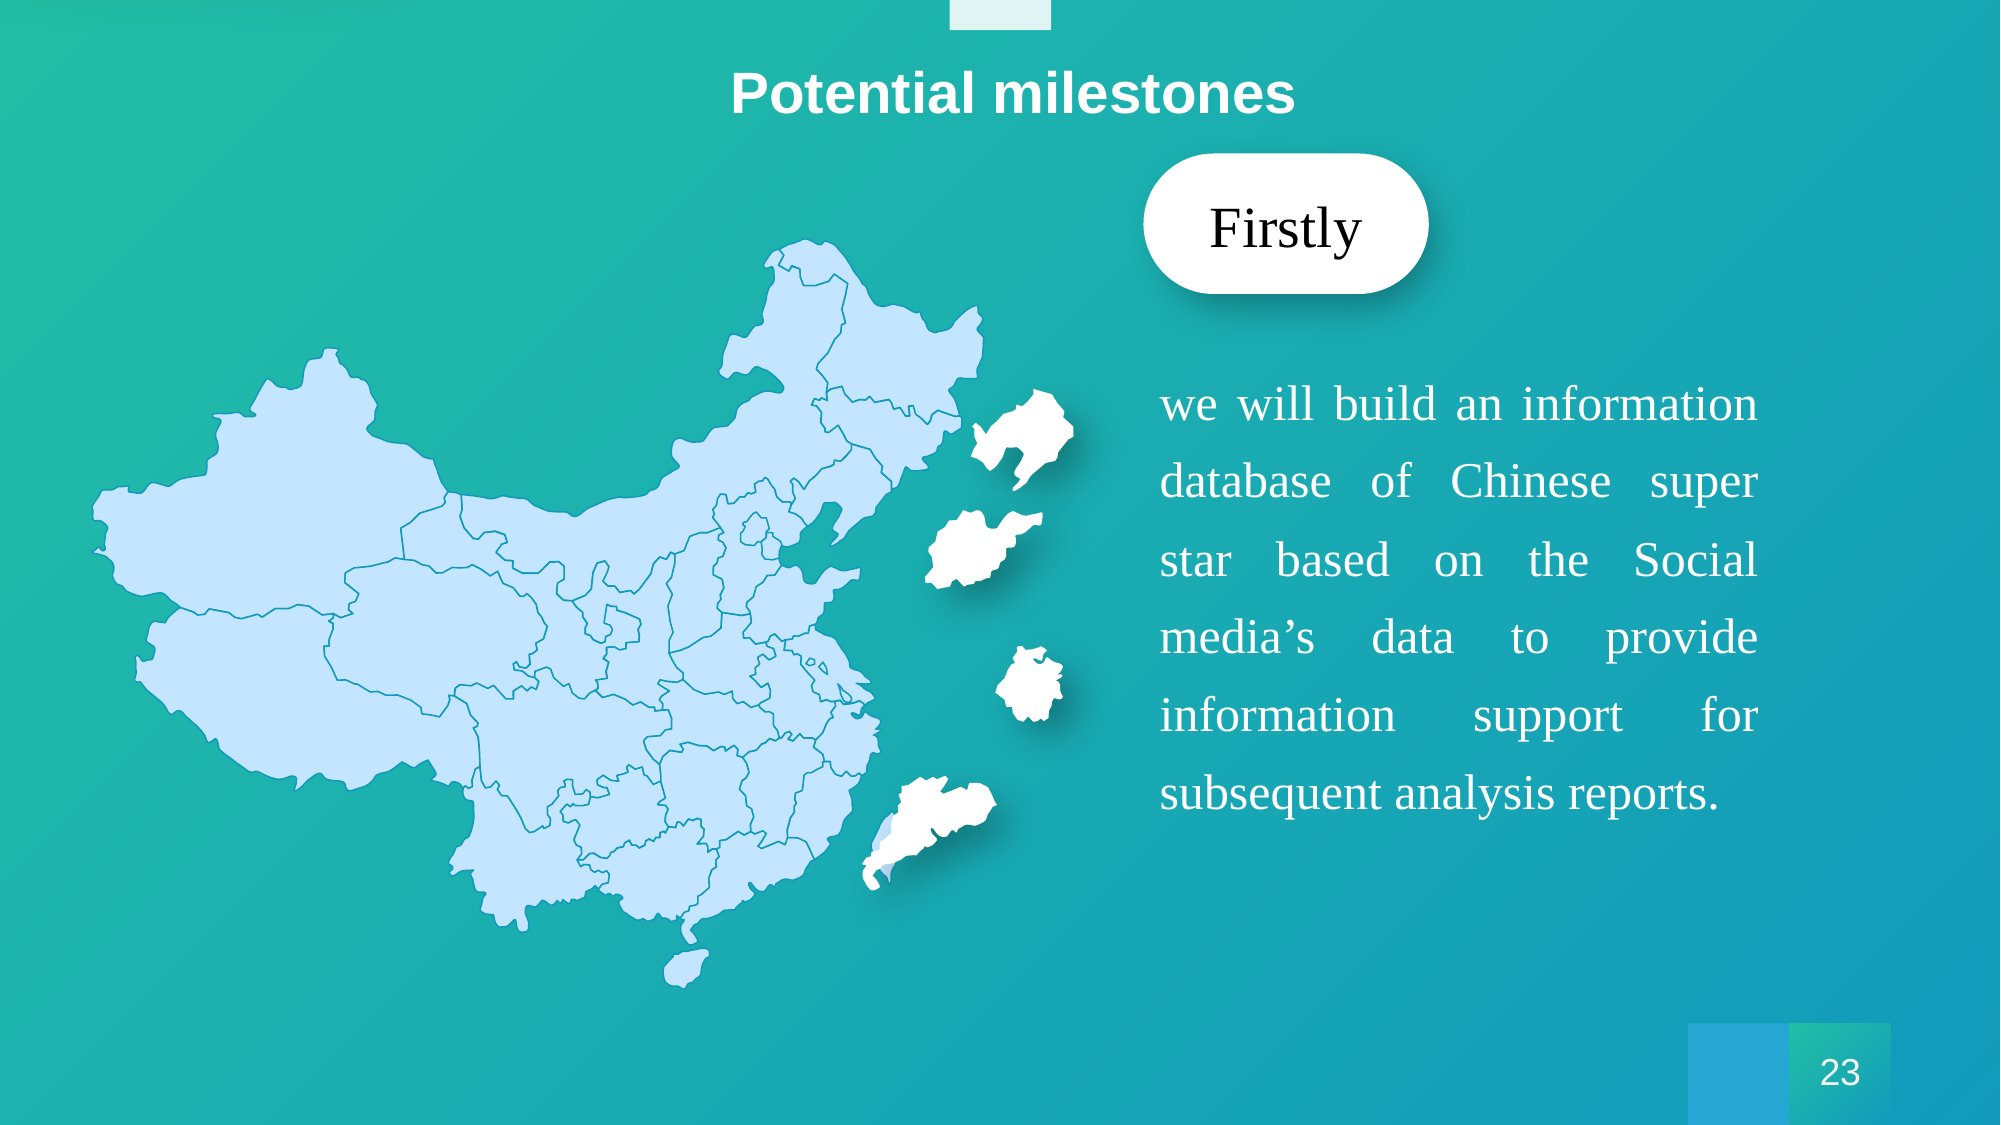

Potential milestones
Firstly

we will build an information database of Chinese super star based on the Social media’s data to provide information support for subsequent analysis reports.

23